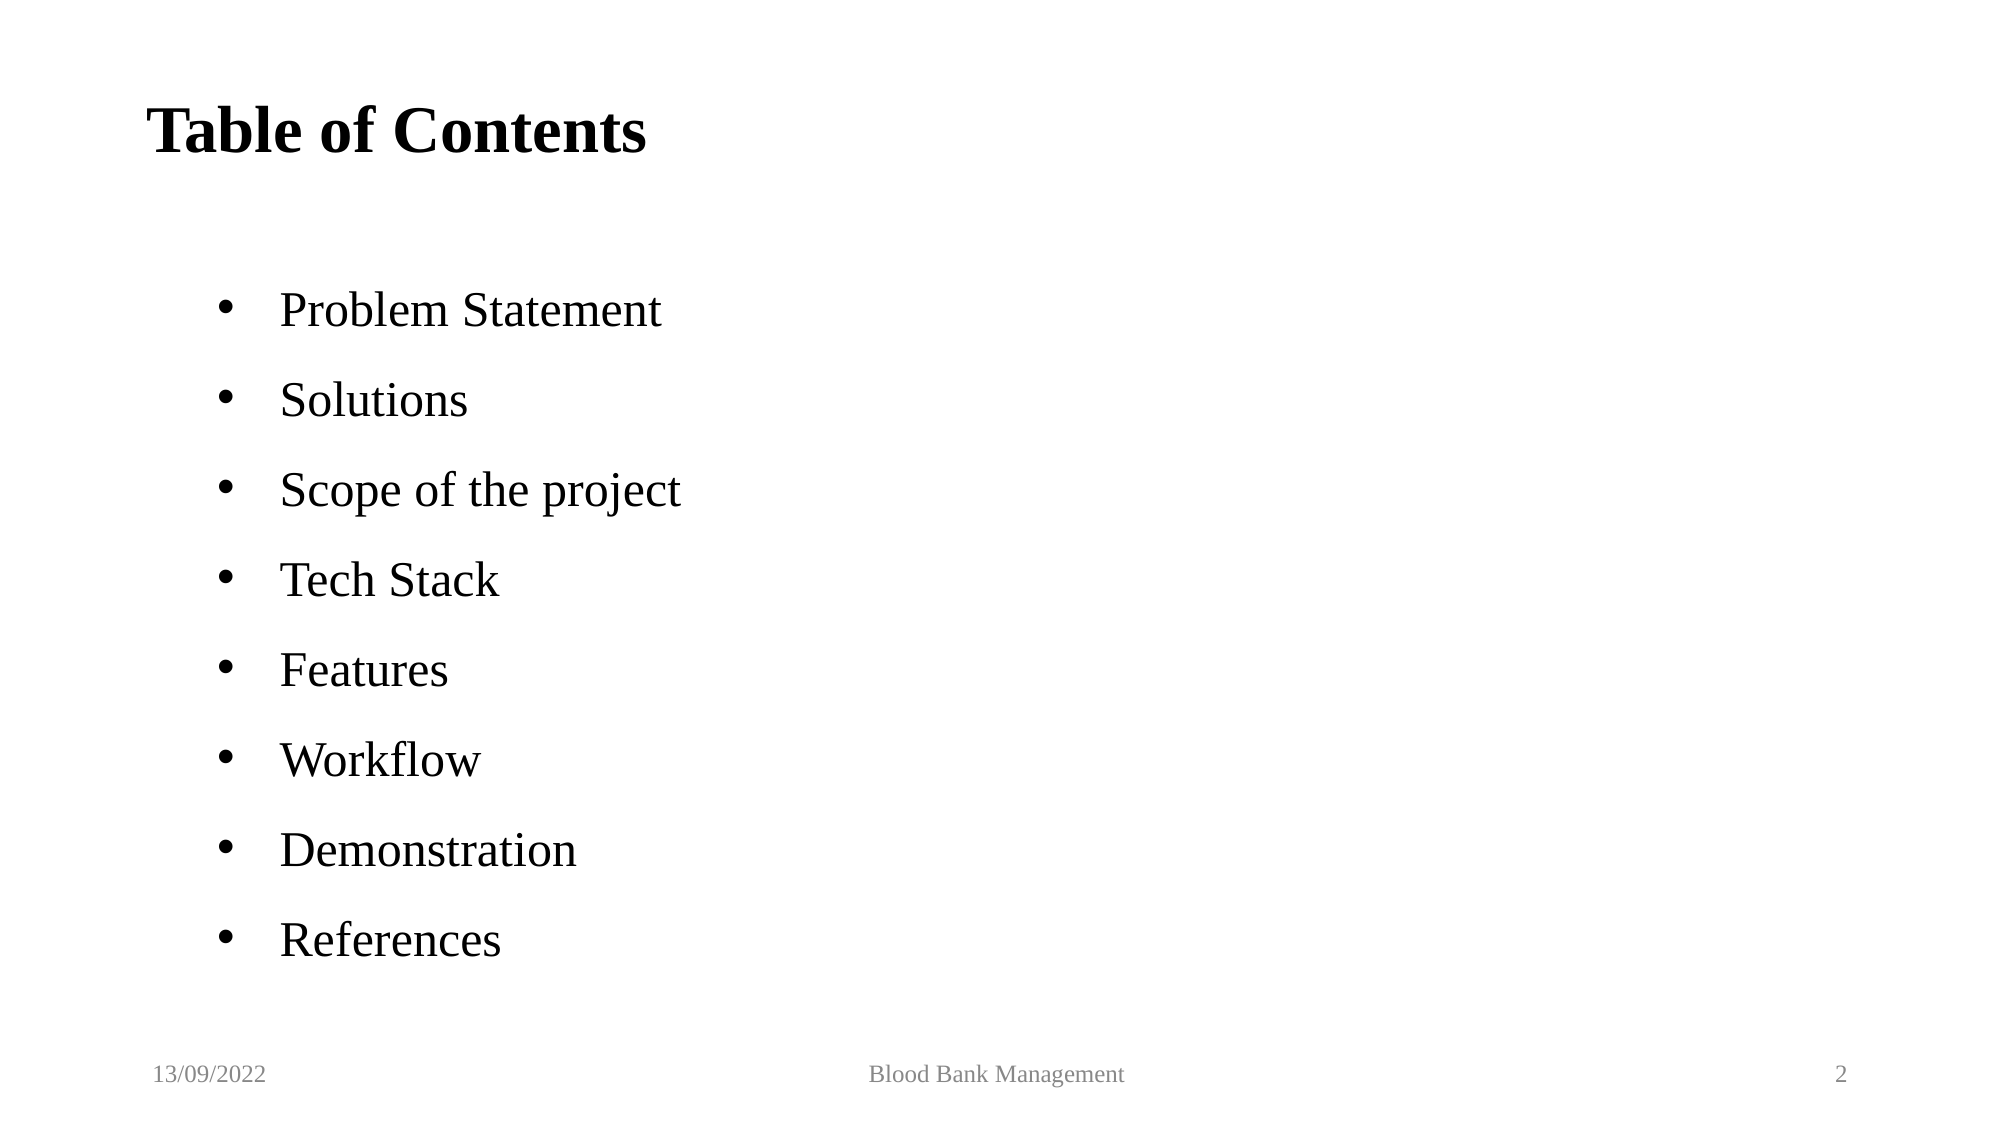

# Table of Contents
Problem Statement
Solutions
Scope of the project
Tech Stack
Features
Workflow
Demonstration
References
13/09/2022
Blood Bank Management
2